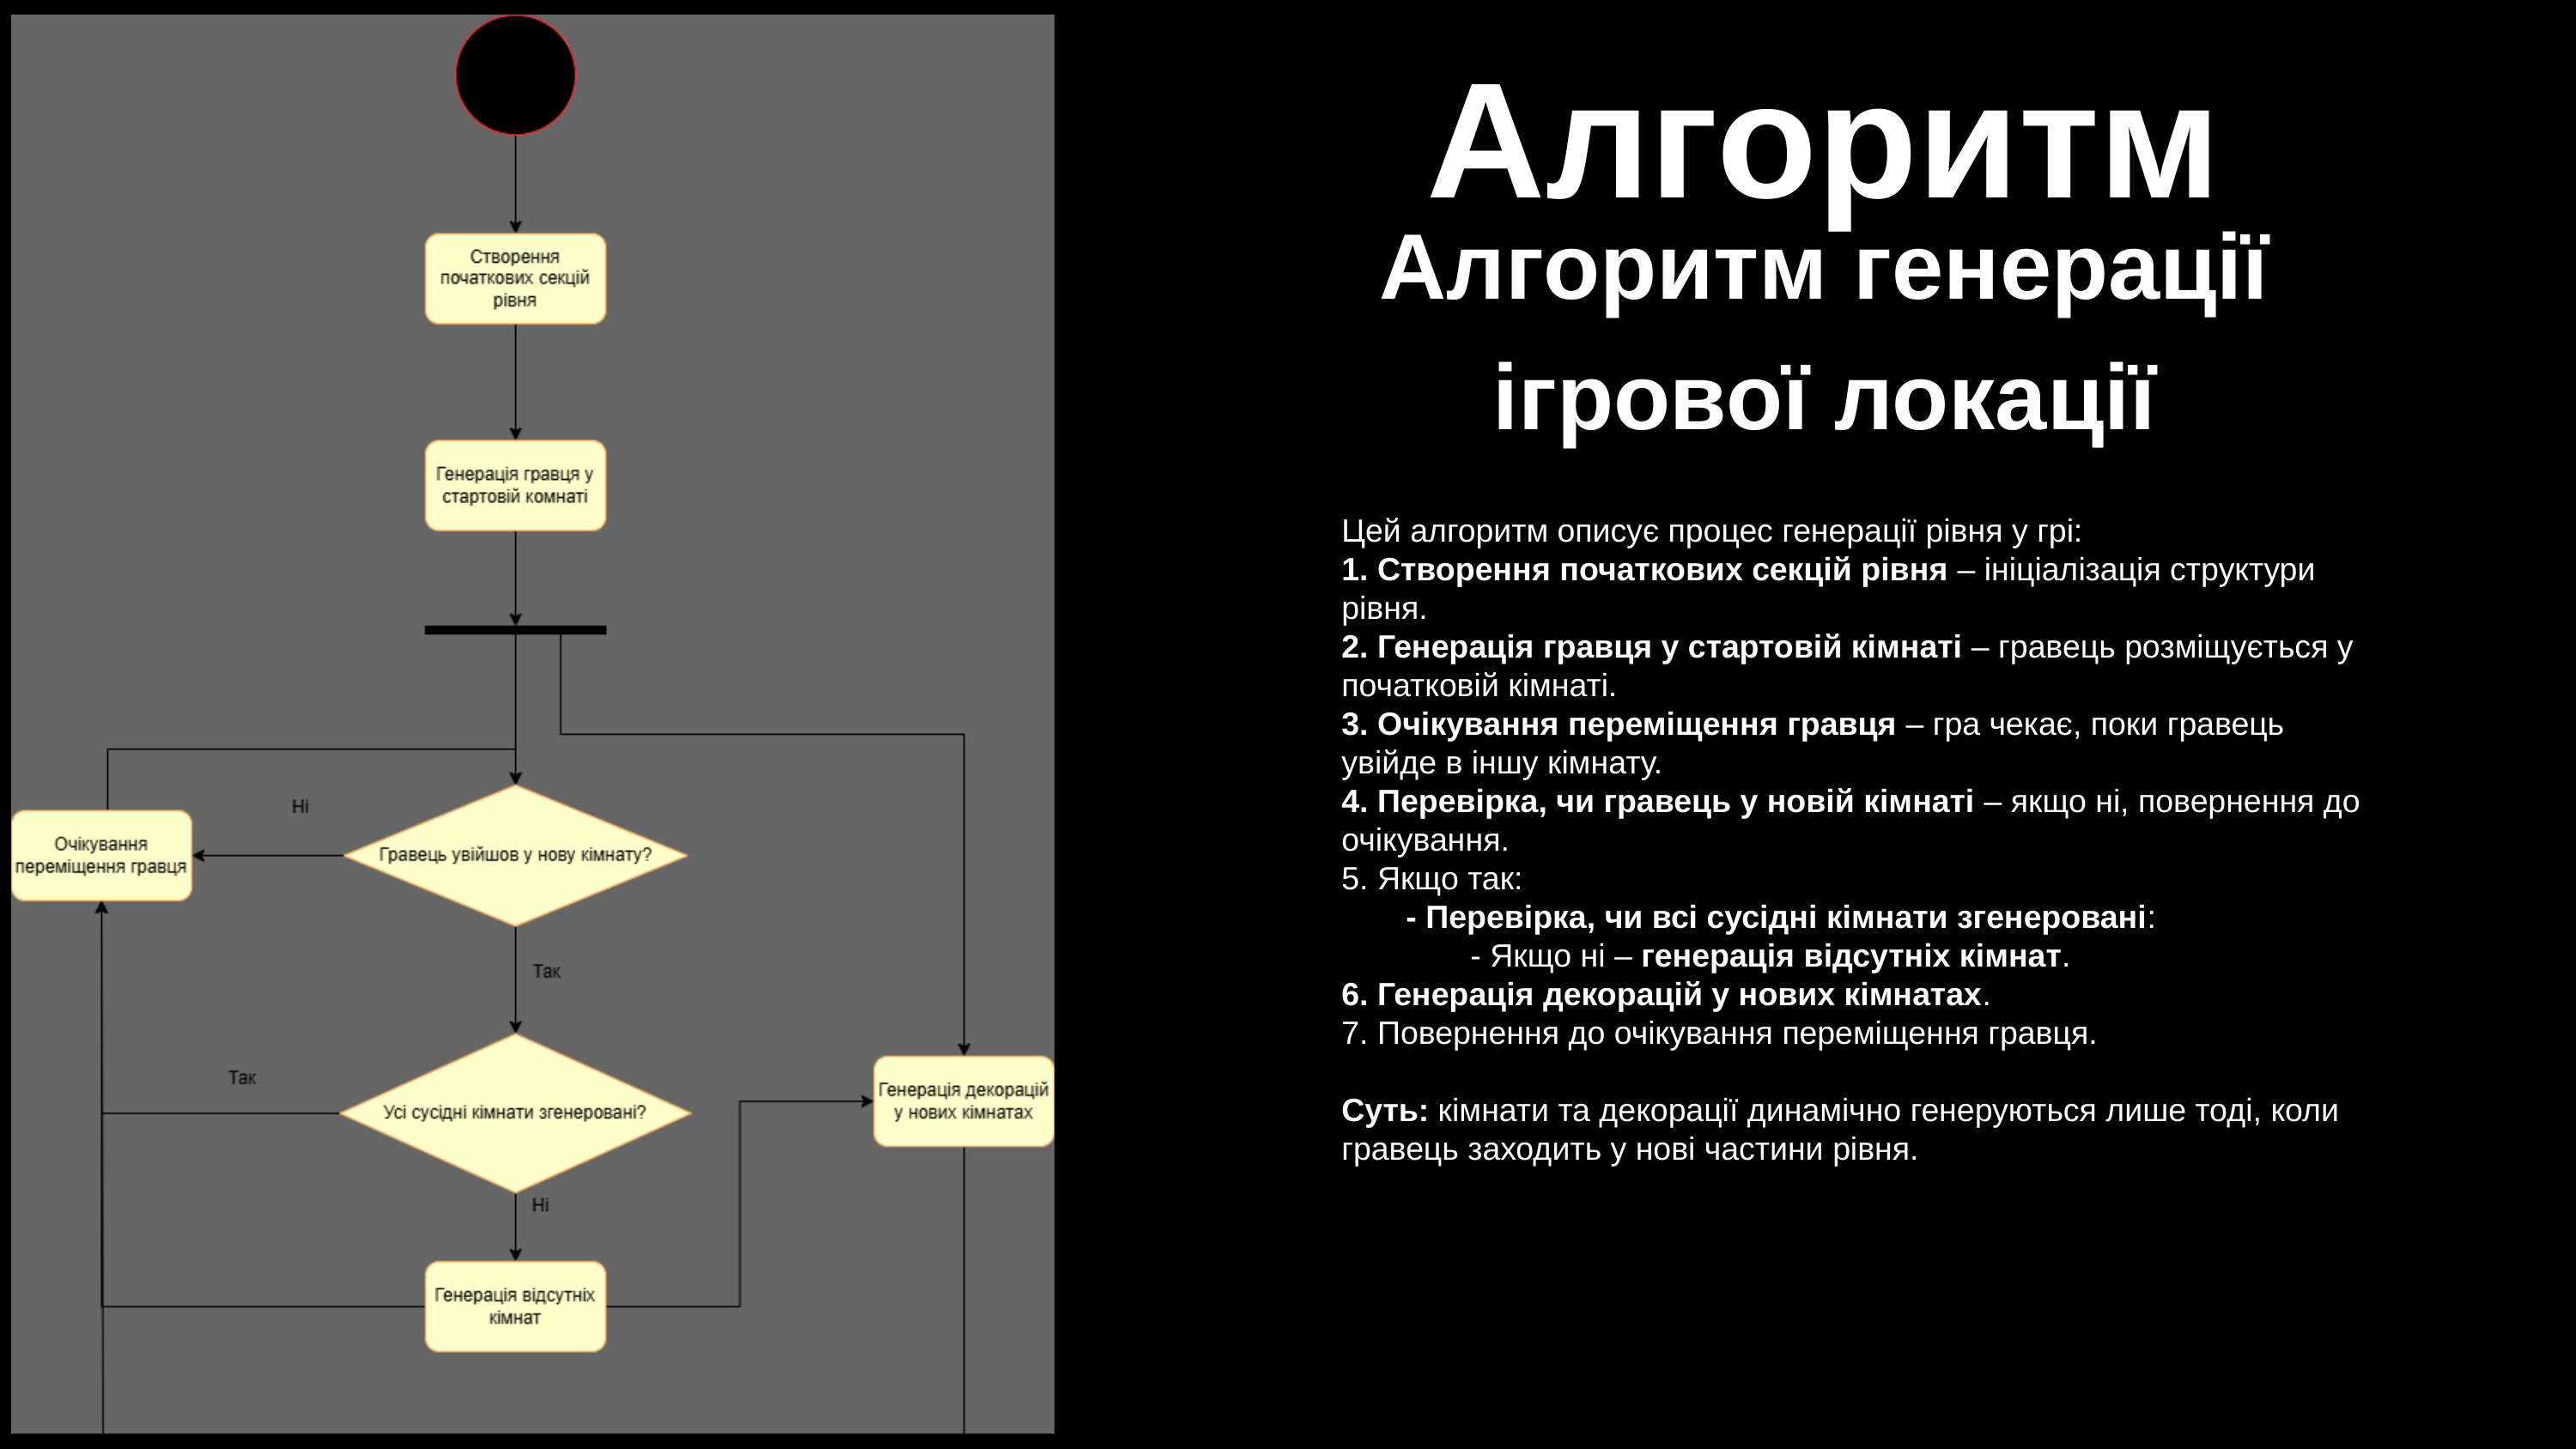

Алгоритм

Алгоритм генерації ігрової локації
Цей алгоритм описує процес генерації рівня у грі:
1. Створення початкових секцій рівня – ініціалізація структури рівня.
2. Генерація гравця у стартовій кімнаті – гравець розміщується у початковій кімнаті.
3. Очікування переміщення гравця – гра чекає, поки гравець увійде в іншу кімнату.
4. Перевірка, чи гравець у новій кімнаті – якщо ні, повернення до очікування.
5. Якщо так:
- Перевірка, чи всі сусідні кімнати згенеровані:
- Якщо ні – генерація відсутніх кімнат.
6. Генерація декорацій у нових кімнатах.
7. Повернення до очікування переміщення гравця.

Суть: кімнати та декорації динамічно генеруються лише тоді, коли гравець заходить у нові частини рівня.